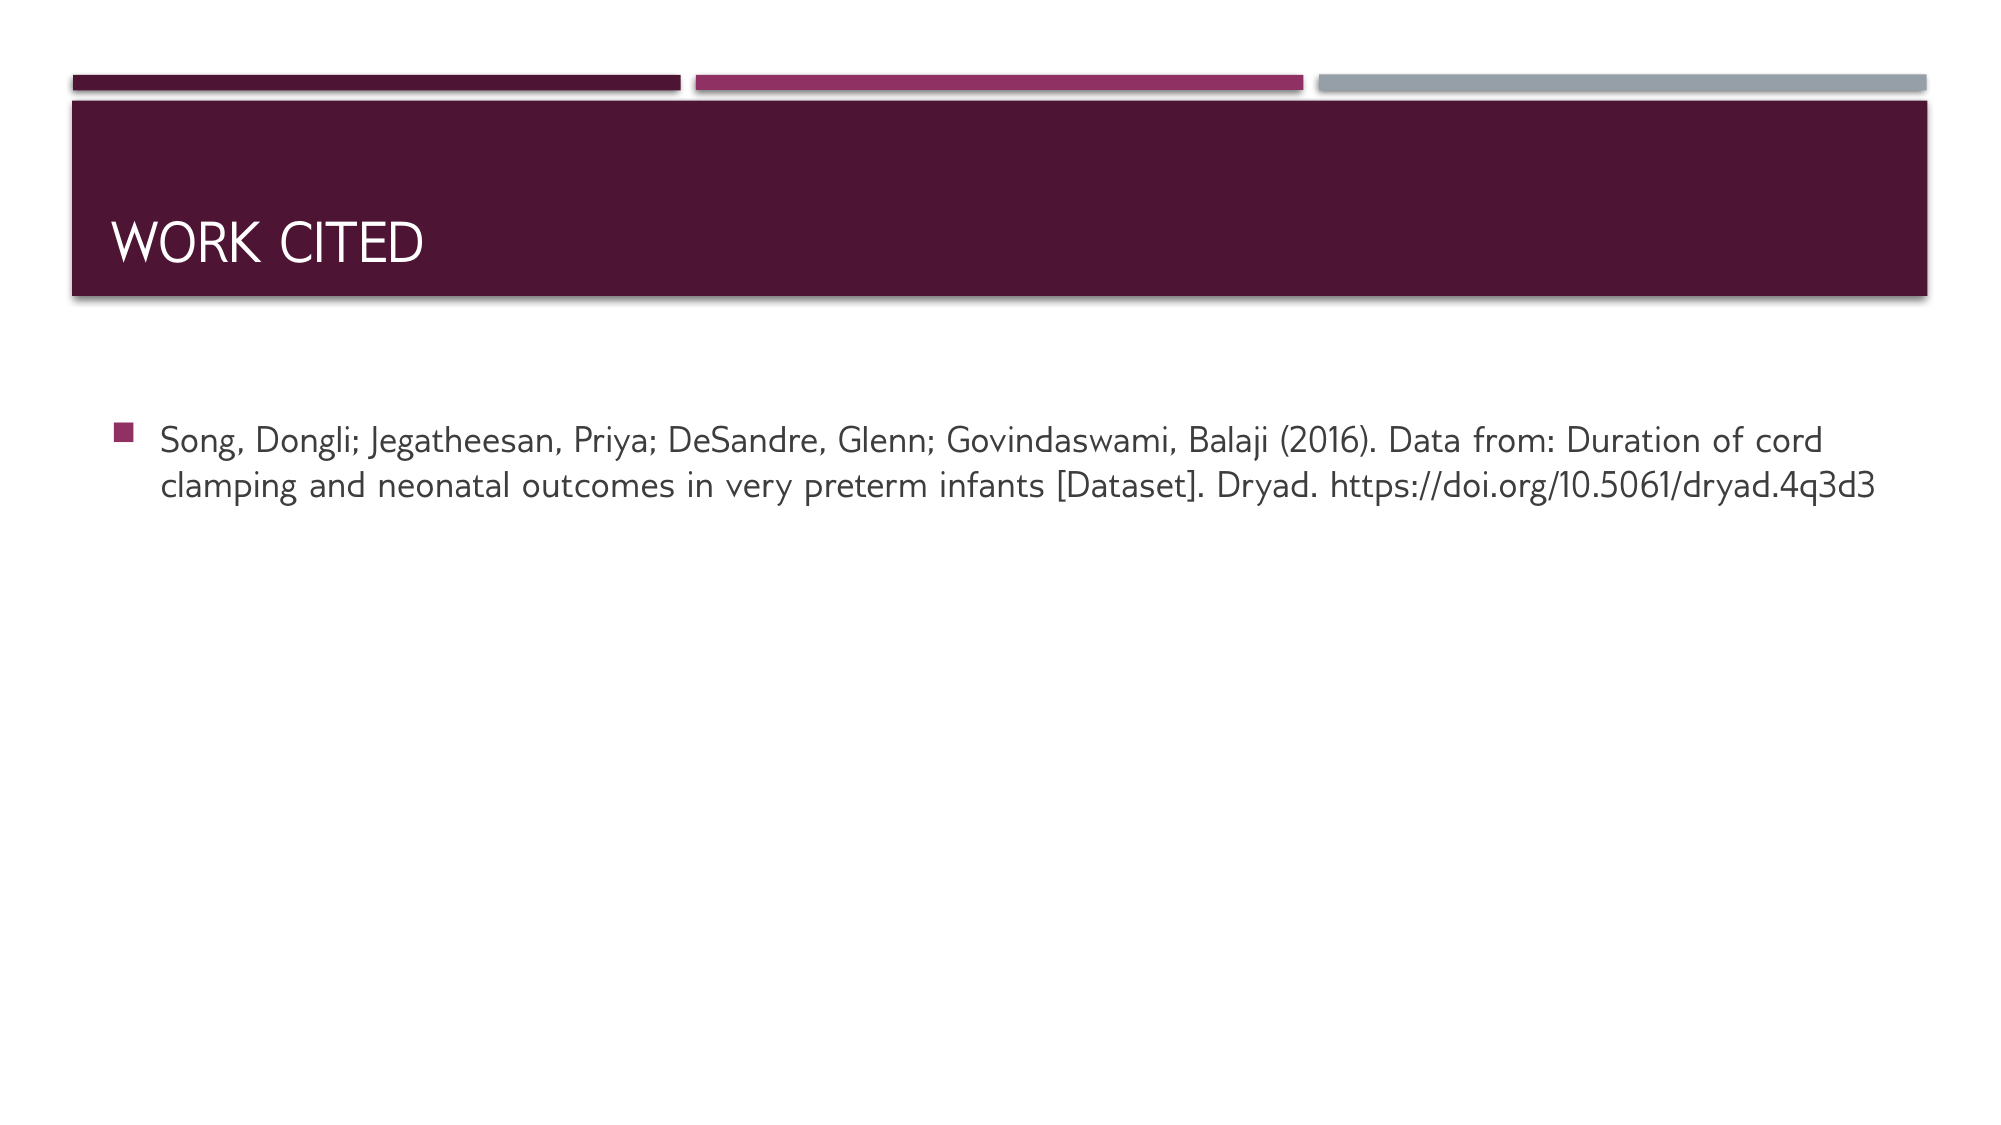

# Work cited
Song, Dongli; Jegatheesan, Priya; DeSandre, Glenn; Govindaswami, Balaji (2016). Data from: Duration of cord clamping and neonatal outcomes in very preterm infants [Dataset]. Dryad. https://doi.org/10.5061/dryad.4q3d3